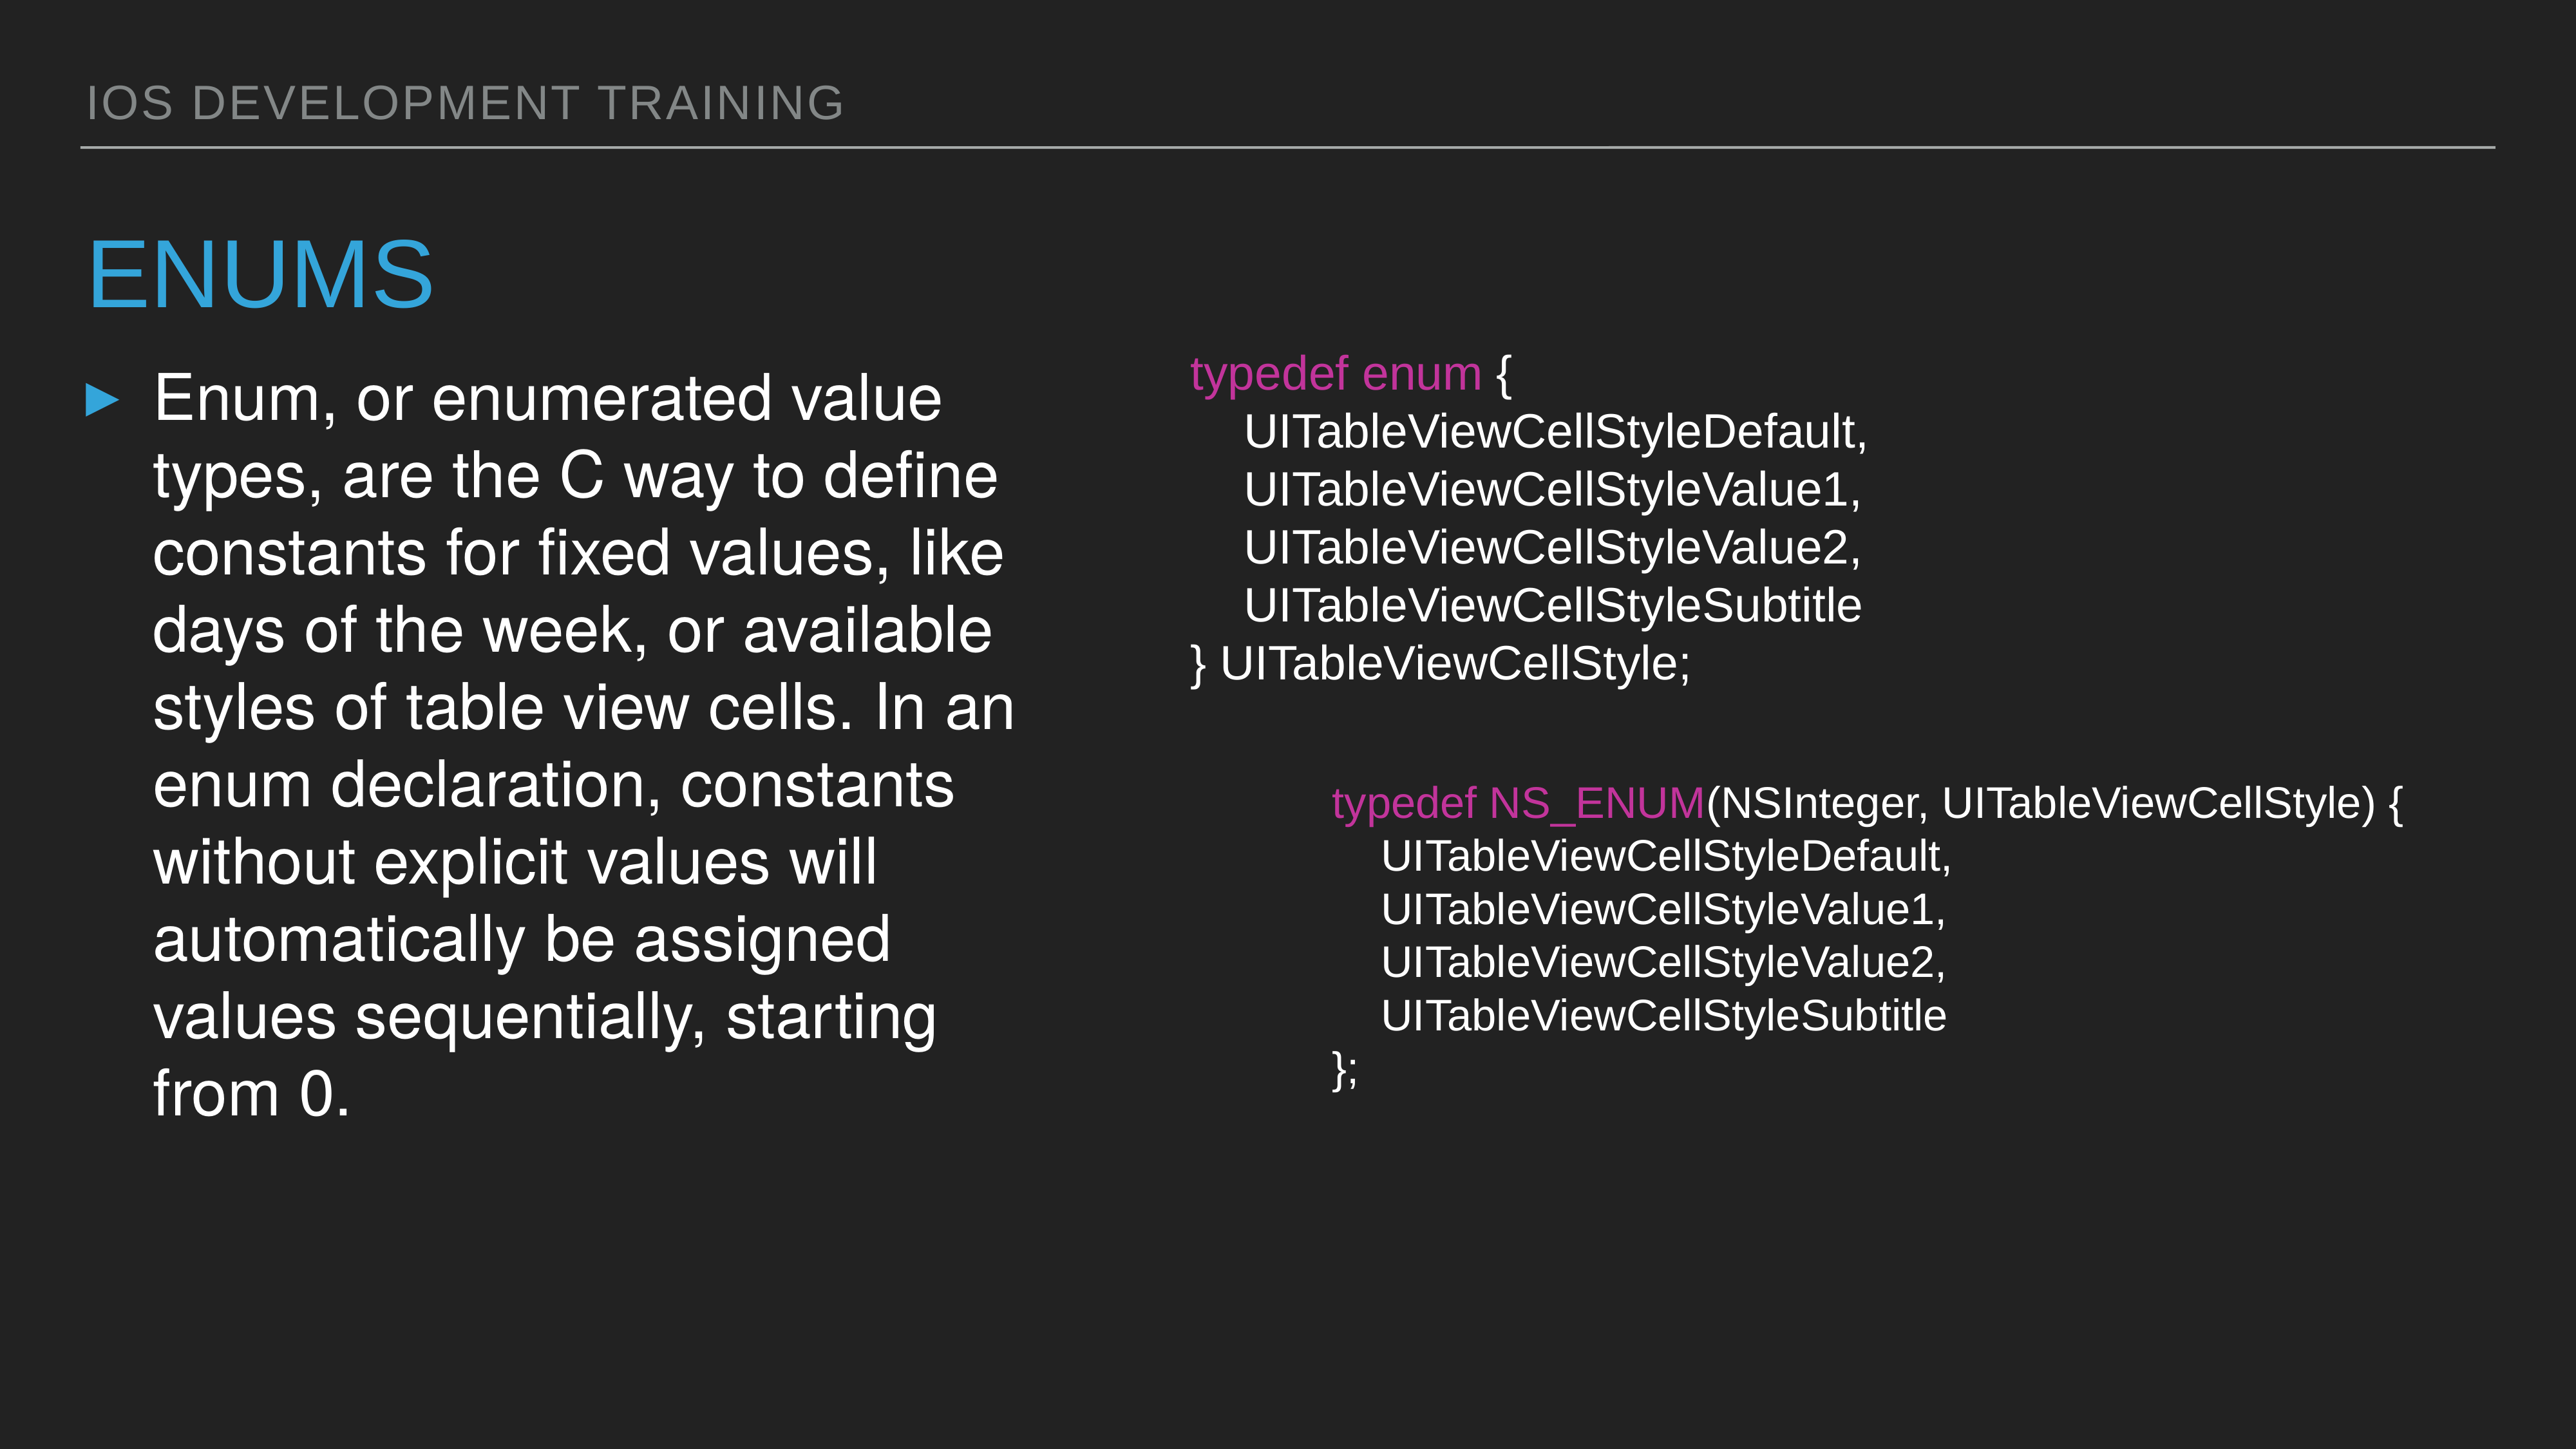

ios development training
# Enums
typedef enum {
    UITableViewCellStyleDefault,
    UITableViewCellStyleValue1,
    UITableViewCellStyleValue2,
    UITableViewCellStyleSubtitle
} UITableViewCellStyle;
Enum, or enumerated value types, are the C way to define constants for fixed values, like days of the week, or available styles of table view cells. In an enum declaration, constants without explicit values will automatically be assigned values sequentially, starting from 0.
typedef NS_ENUM(NSInteger, UITableViewCellStyle) {
    UITableViewCellStyleDefault,
    UITableViewCellStyleValue1,
    UITableViewCellStyleValue2,
    UITableViewCellStyleSubtitle
};